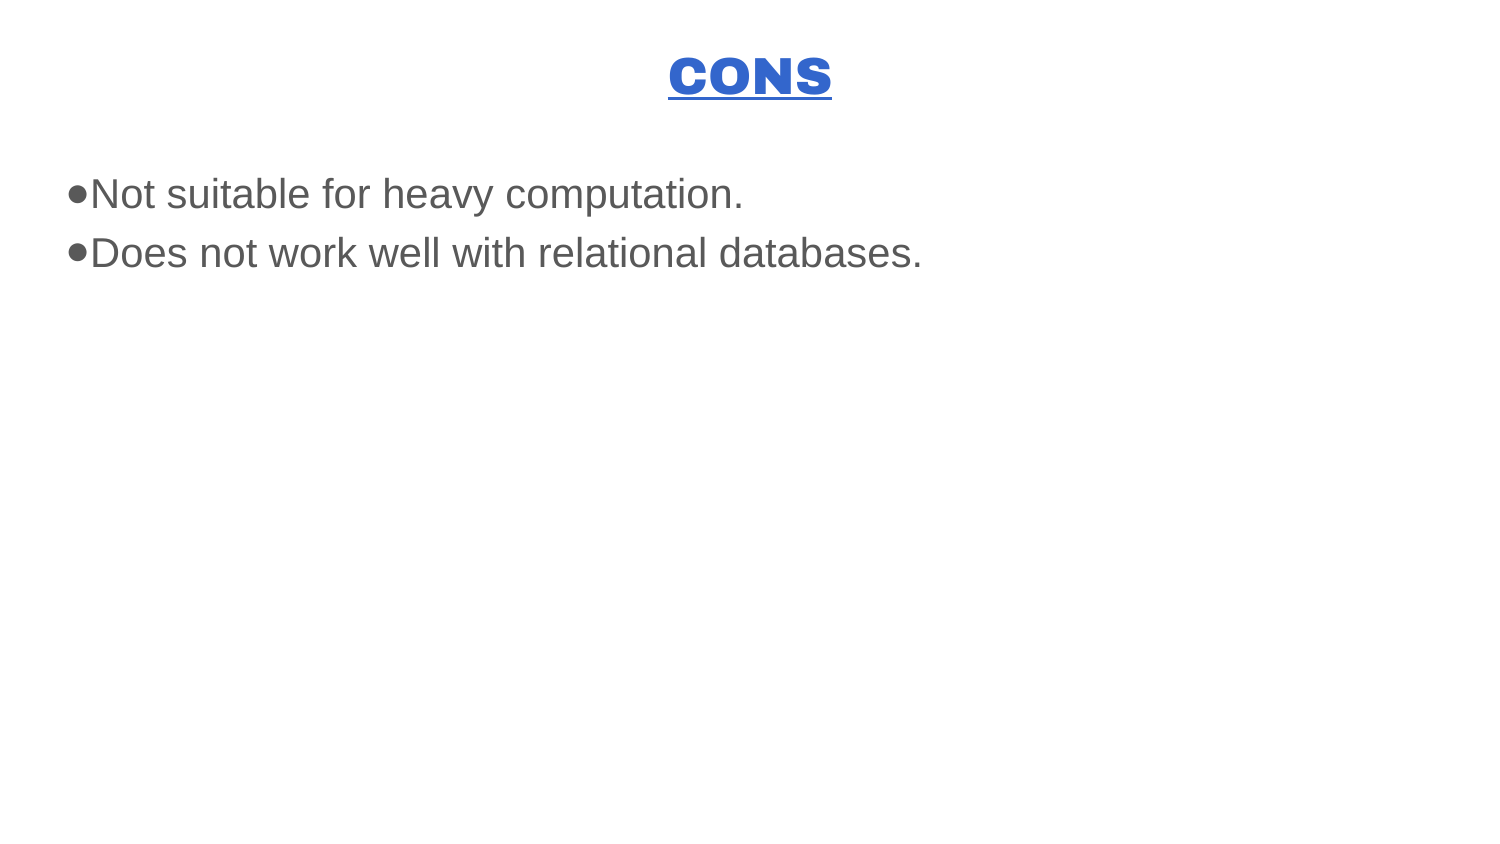

# CONS
Not suitable for heavy computation.
Does not work well with relational databases.